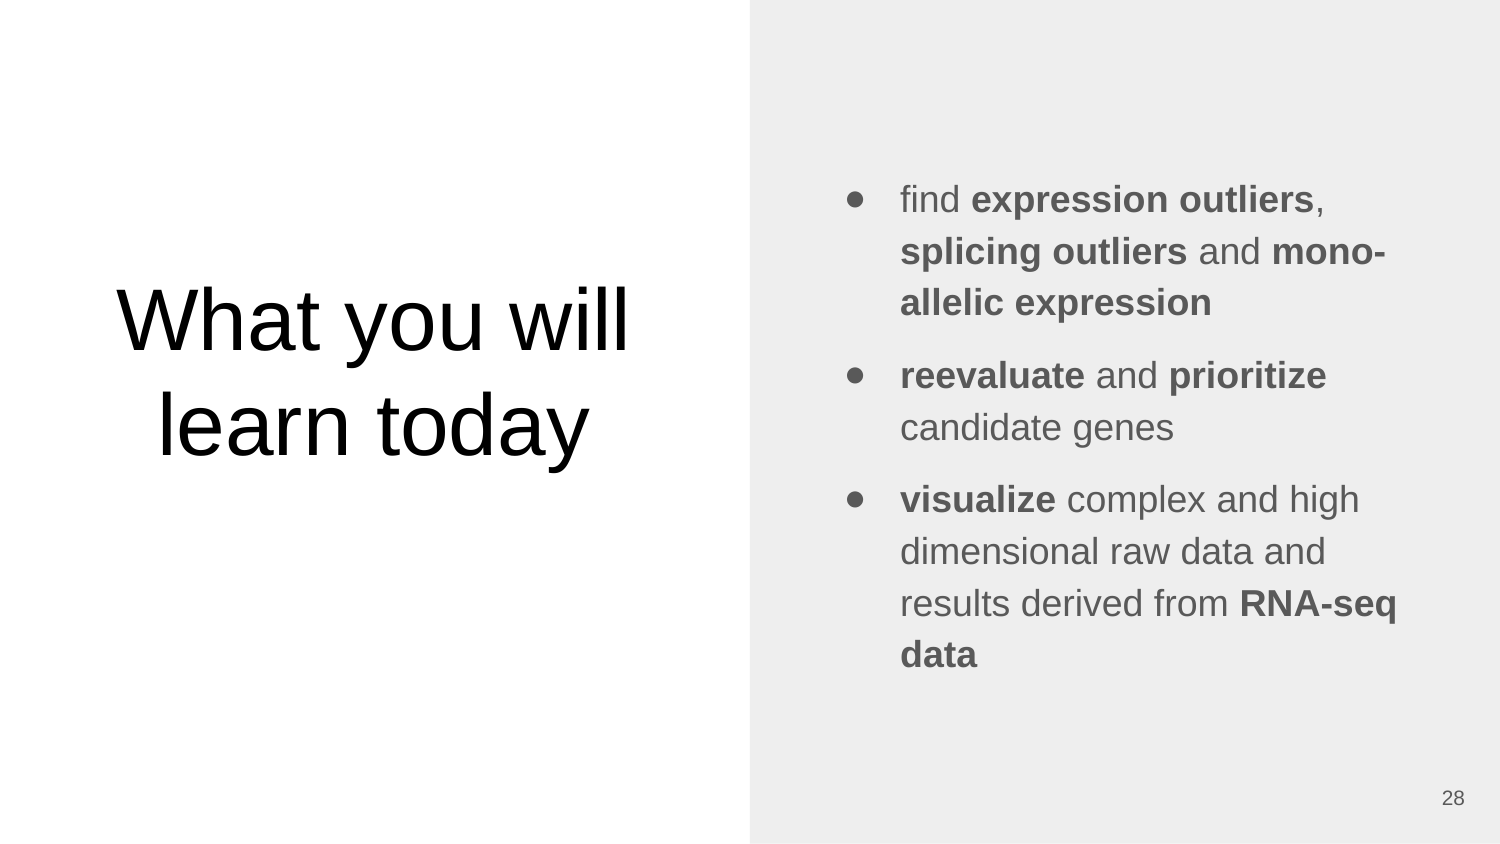

find expression outliers, splicing outliers and mono-allelic expression
reevaluate and prioritize candidate genes
visualize complex and high dimensional raw data and results derived from RNA-seq data
# What you will learn today

28